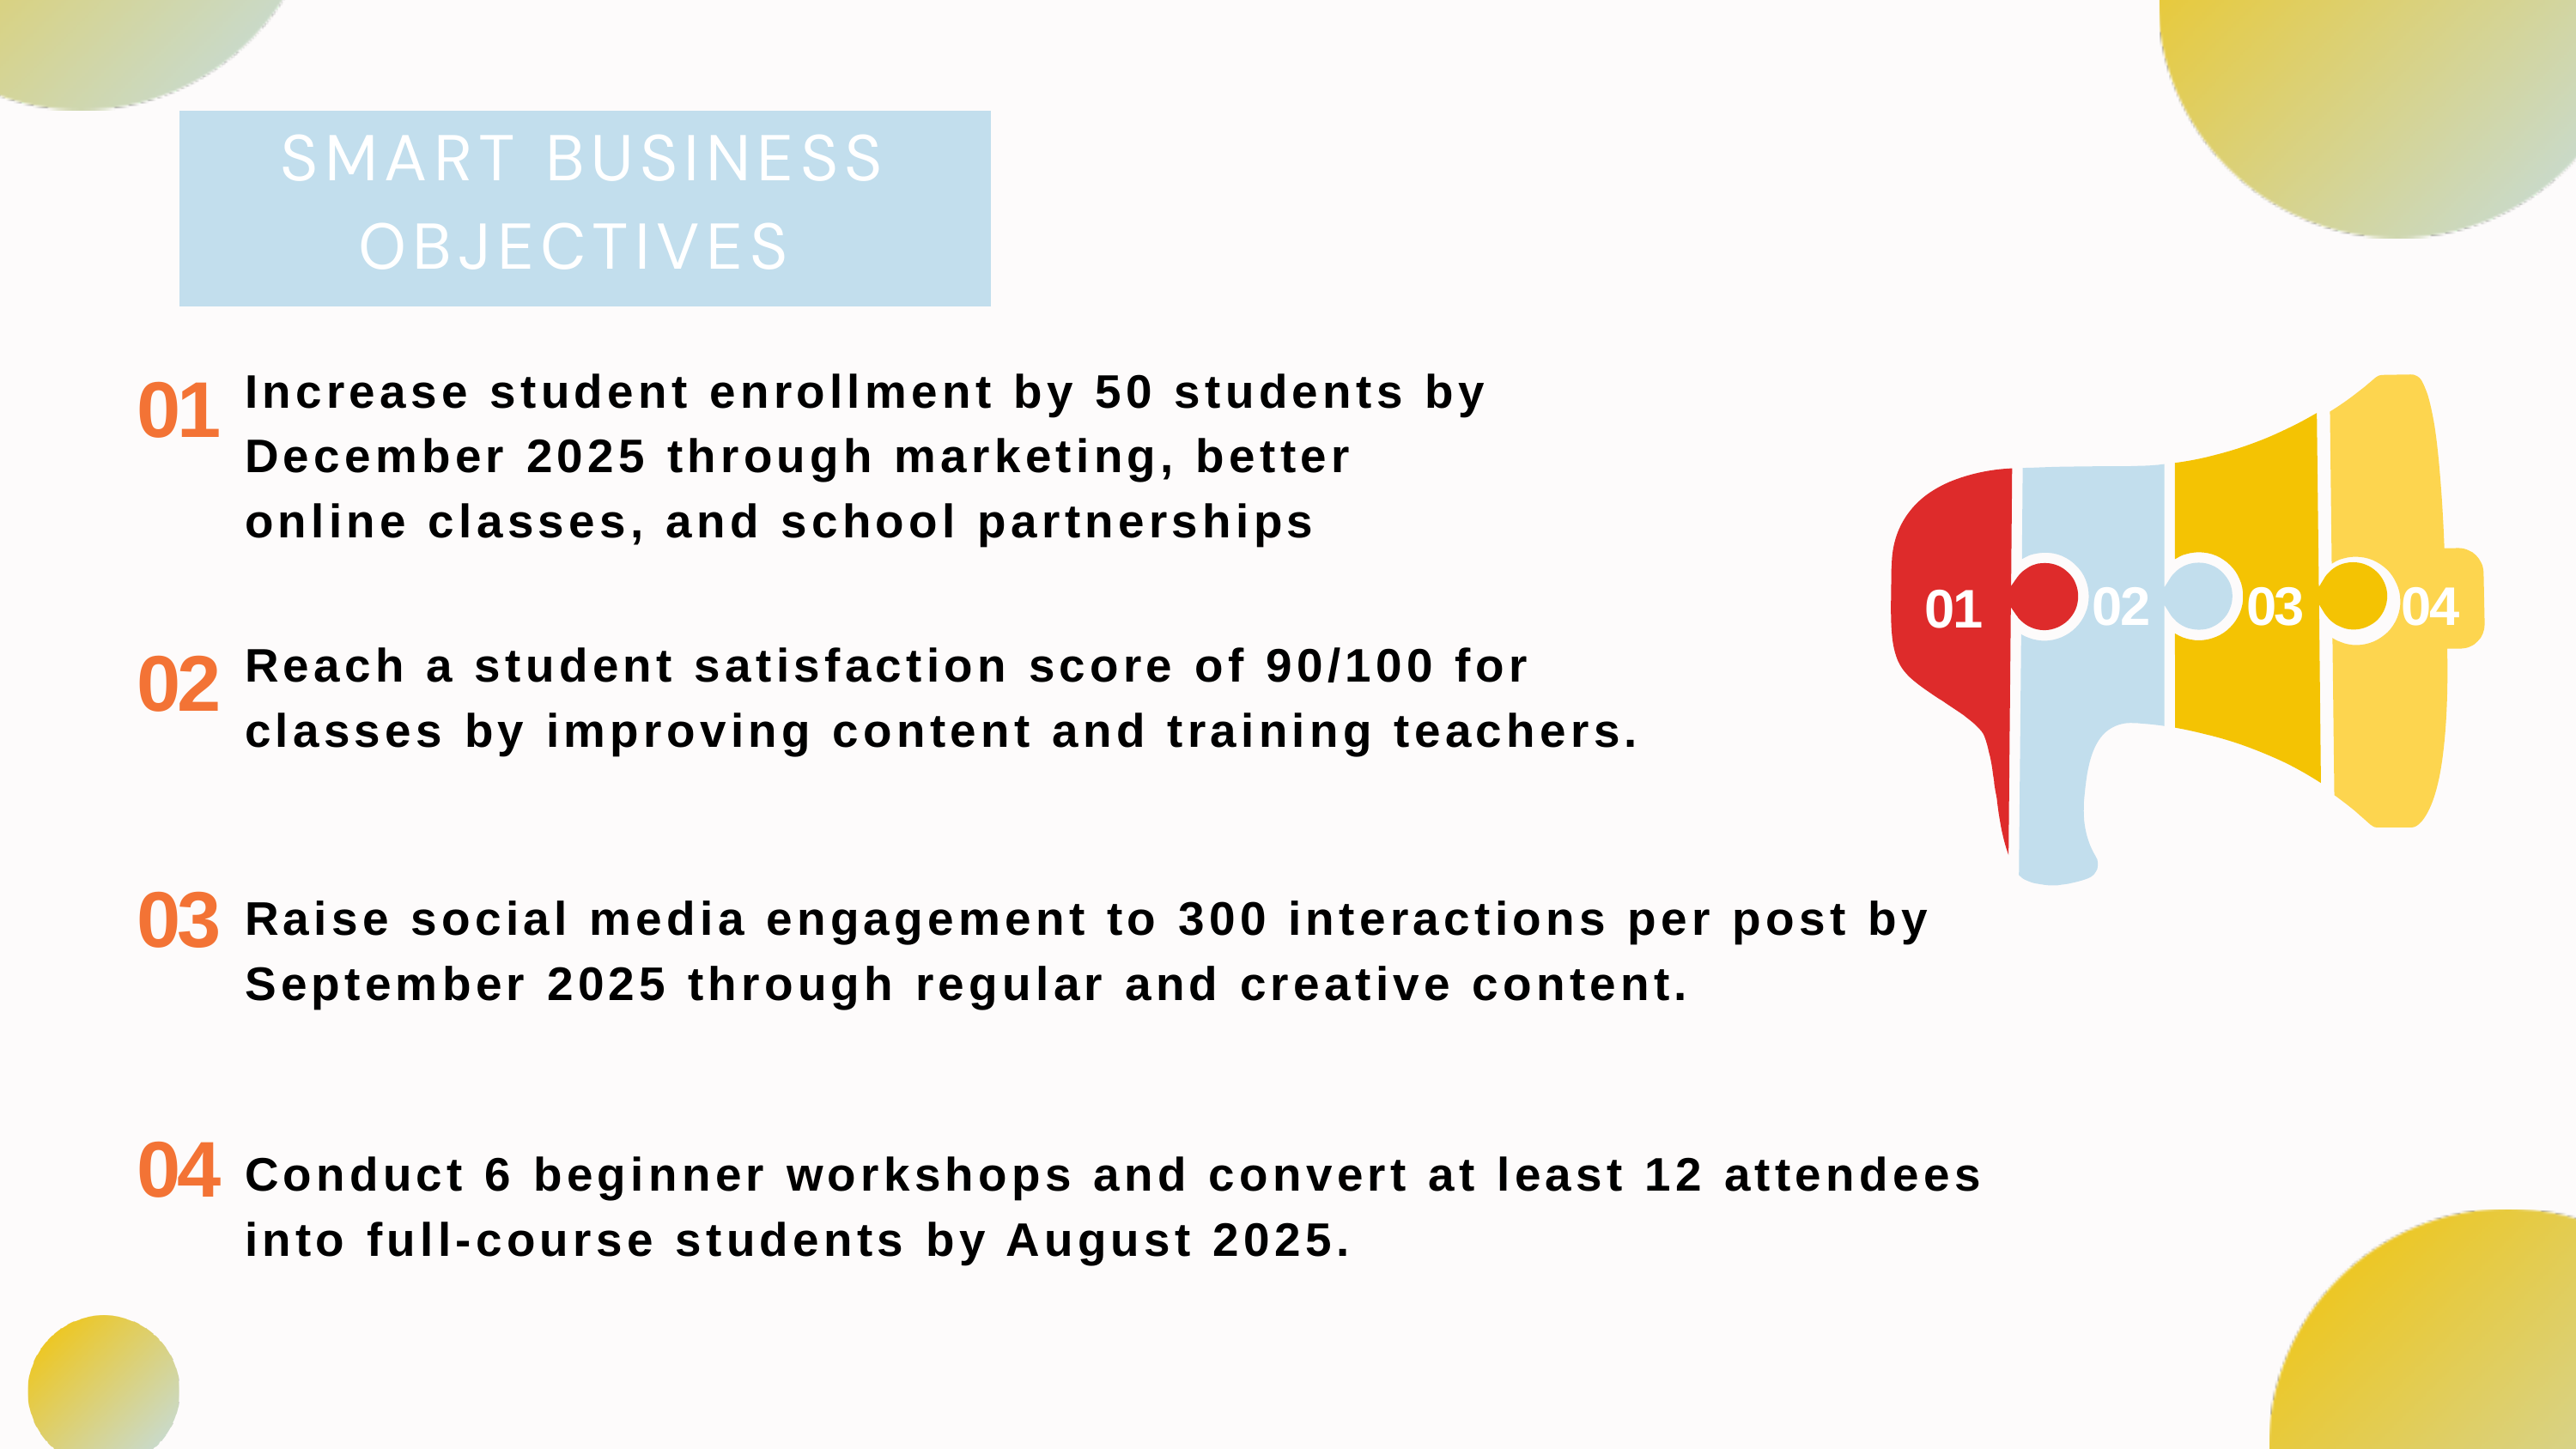

SMART BUSINESS OBJECTIVES
01
Increase student enrollment by 50 students by December 2025 through marketing, better online classes, and school partnerships

02
03
04
01
02
Reach a student satisfaction score of 90/100 for classes by improving content and training teachers.
03
Raise social media engagement to 300 interactions per post by September 2025 through regular and creative content.
04
Conduct 6 beginner workshops and convert at least 12 attendees into full-course students by August 2025.